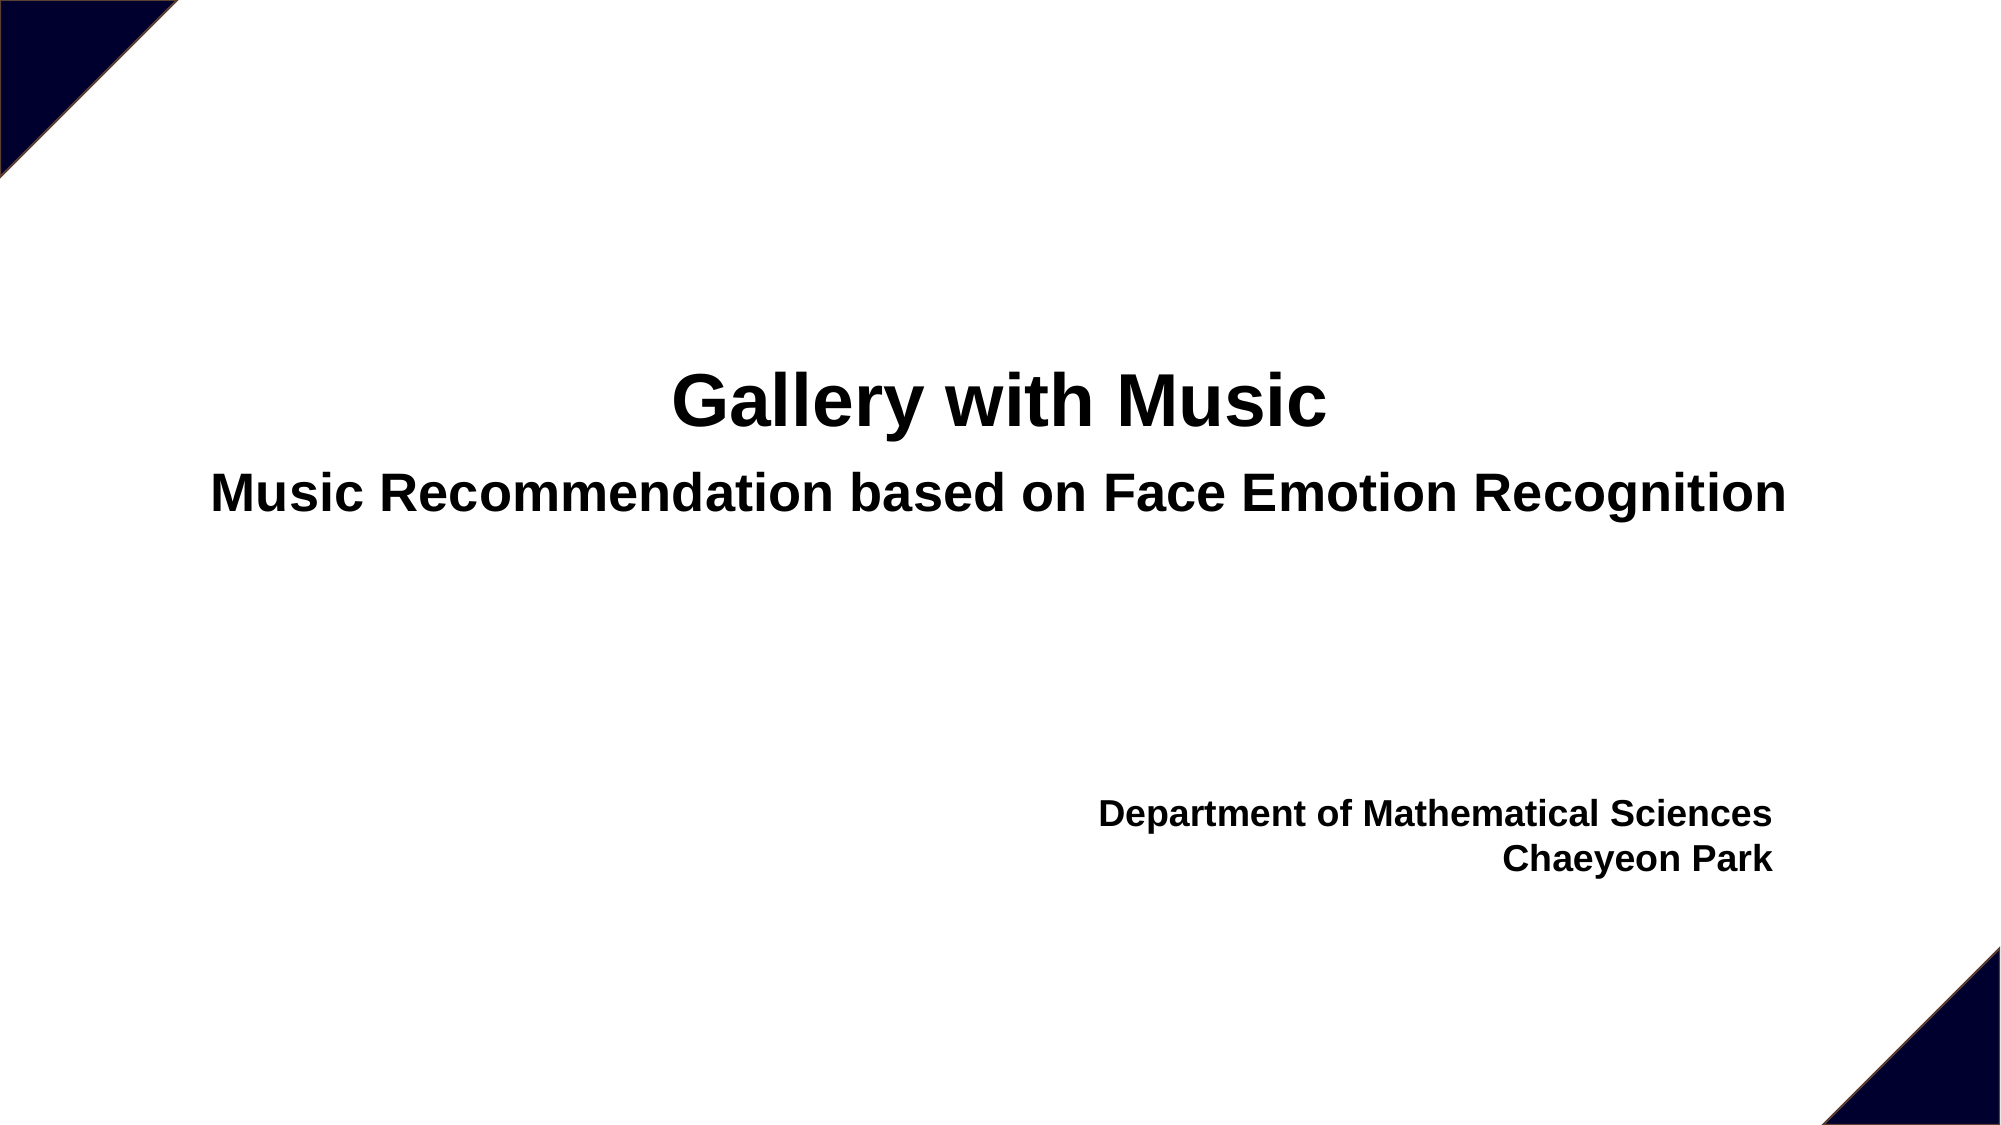

Gallery with Music
Music Recommendation based on Face Emotion Recognition
Department of Mathematical Sciences
Chaeyeon Park